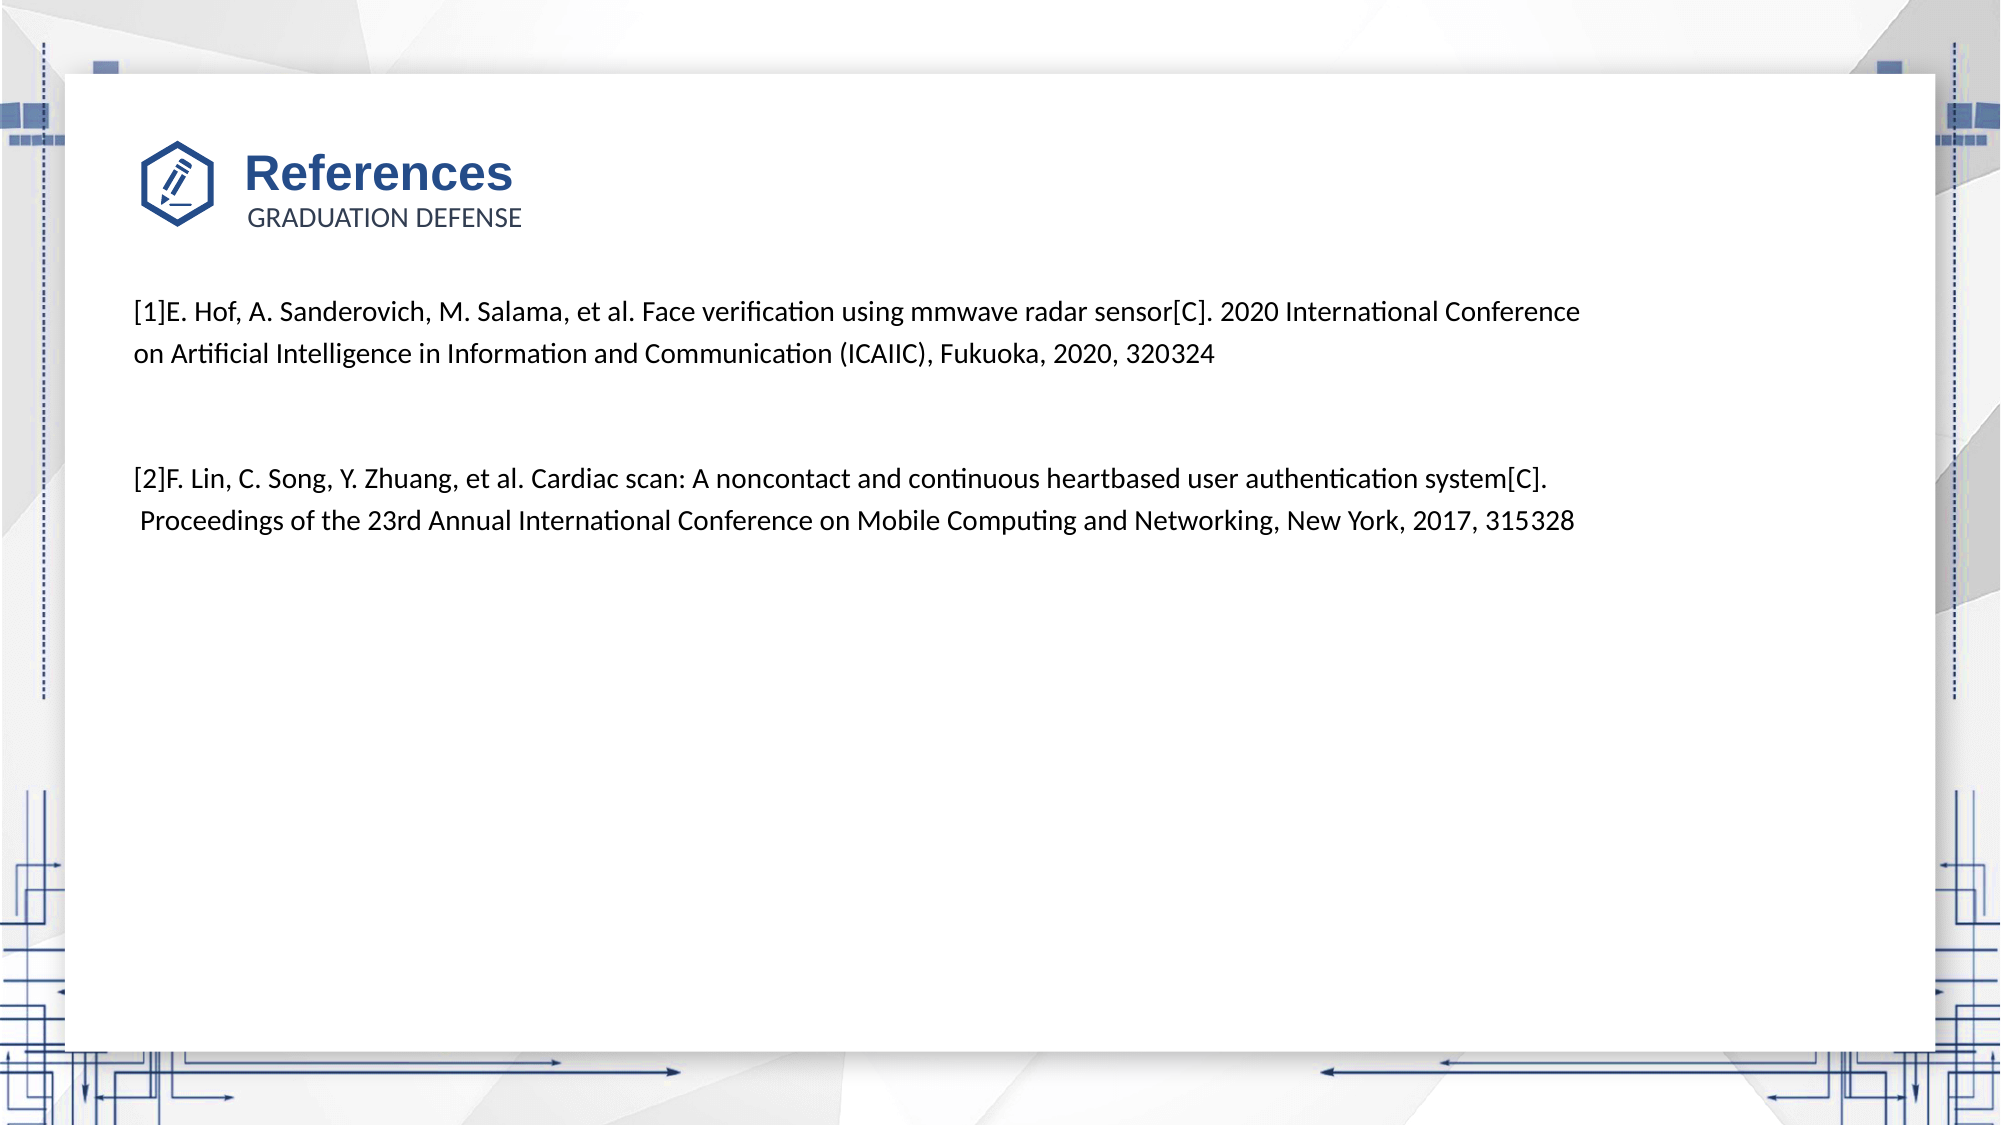

# References
[1]E. Hof, A. Sanderovich, M. Salama, et al. Face verification using mmwave radar sensor[C]. 2020 International Conference
on Artificial Intelligence in Information and Communication (ICAIIC), Fukuoka, 2020, 320­324

[2]F. Lin, C. Song, Y. Zhuang, et al. Cardiac scan: A non­contact and continuous heart­based user authentication system[C].
 Proceedings of the 23rd Annual International Conference on Mobile Computing and Networking, New York, 2017, 315­328